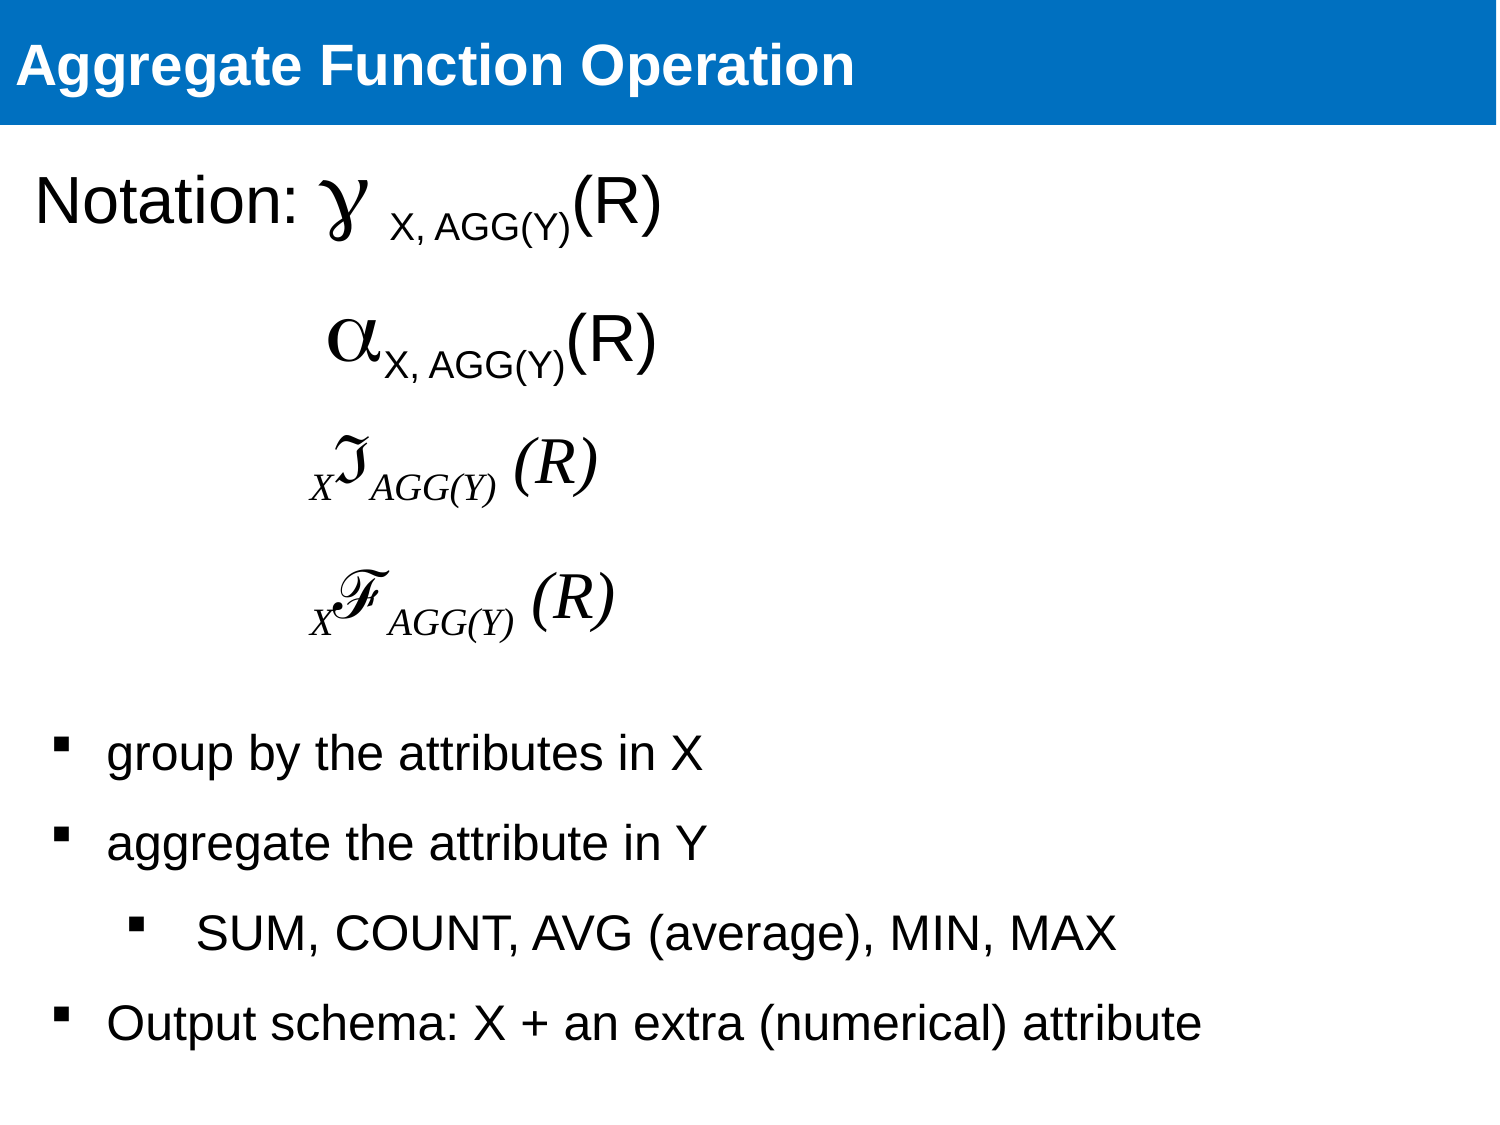

# Aggregate Function Operation
Notation: γ X, AGG(Y)(R)
αX, AGG(Y)(R)
XℑAGG(Y) (R)
XℱAGG(Y) (R)
group by the attributes in X
aggregate the attribute in Y
 SUM, COUNT, AVG (average), MIN, MAX
Output schema: X + an extra (numerical) attribute